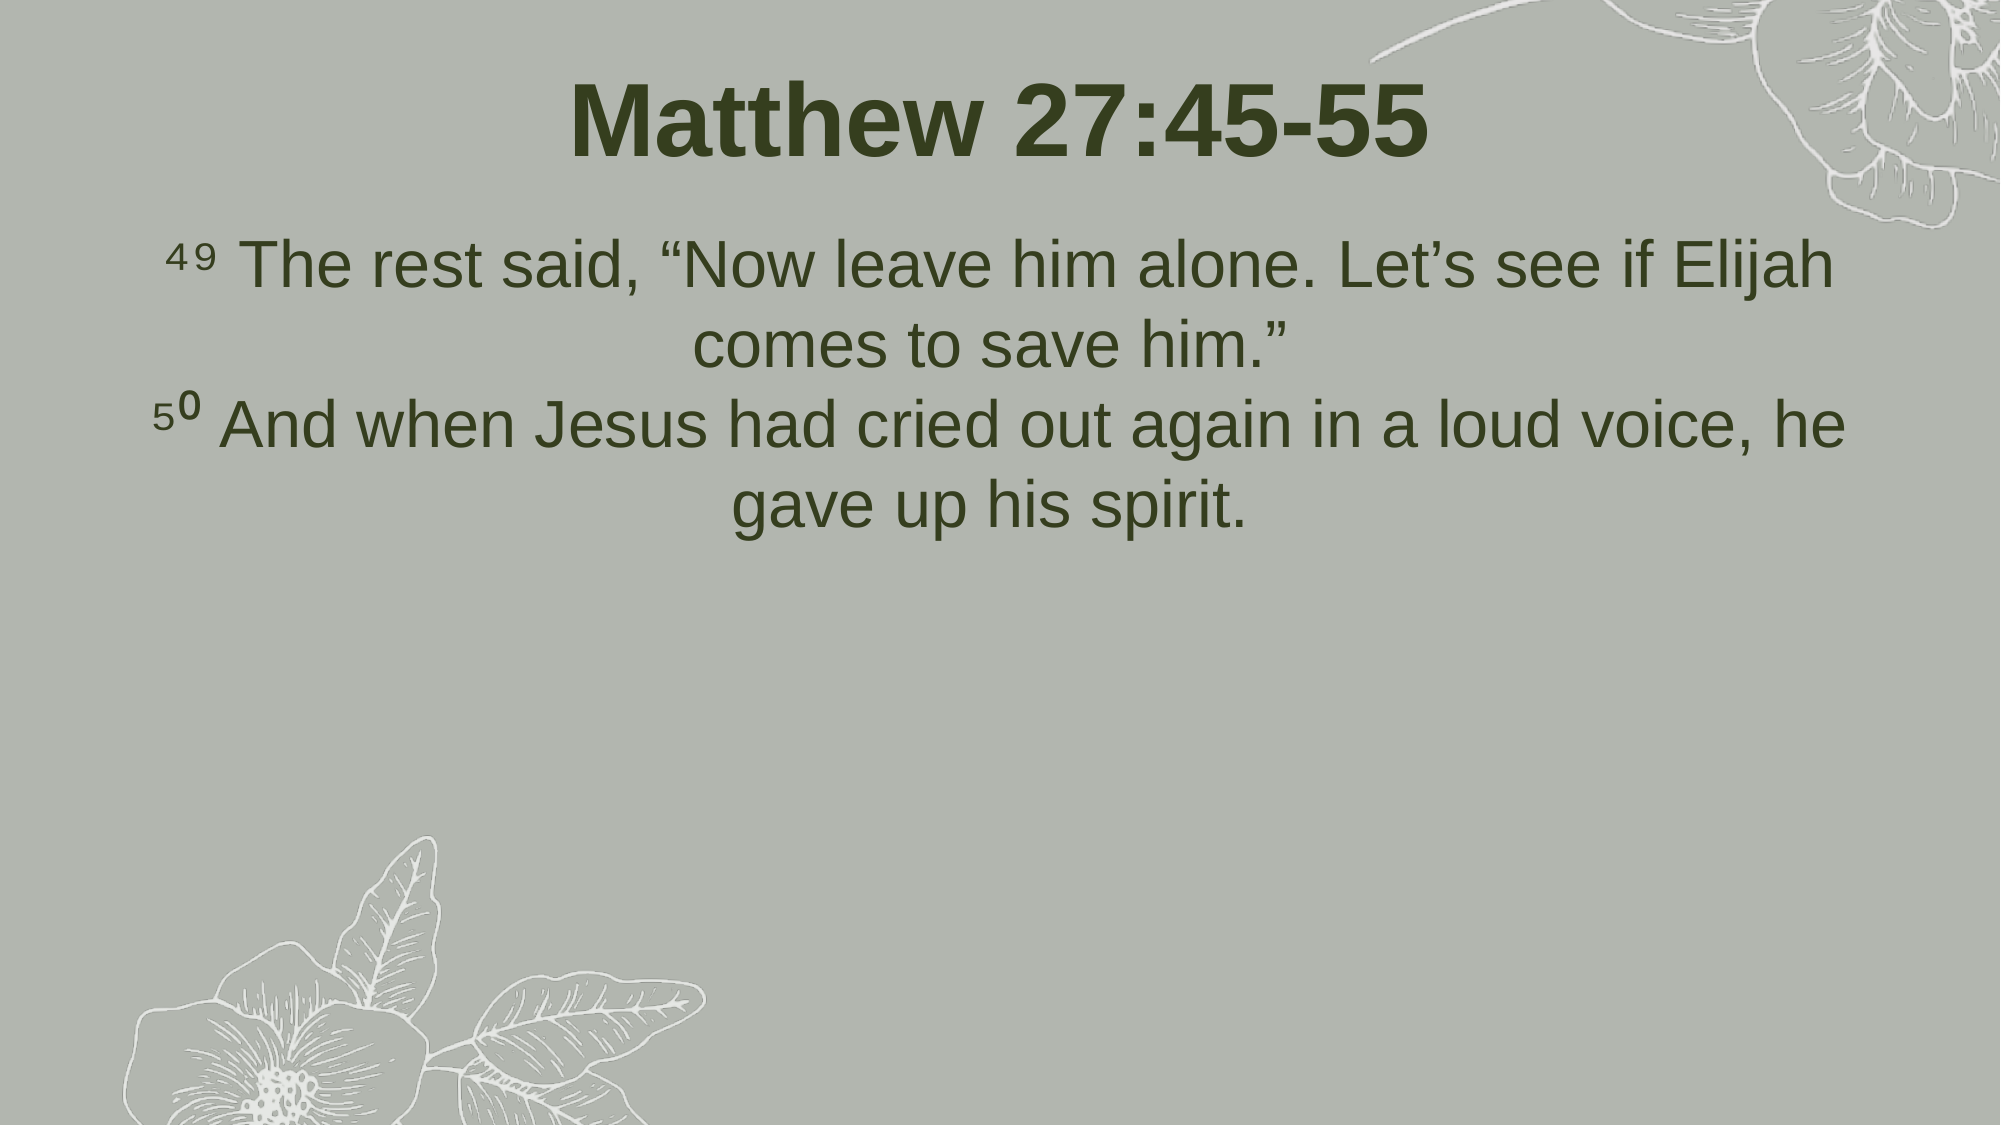

Matthew 27:45-55
⁴⁹ The rest said, “Now leave him alone. Let’s see if Elijah comes to save him.”
⁵⁰ And when Jesus had cried out again in a loud voice, he gave up his spirit.